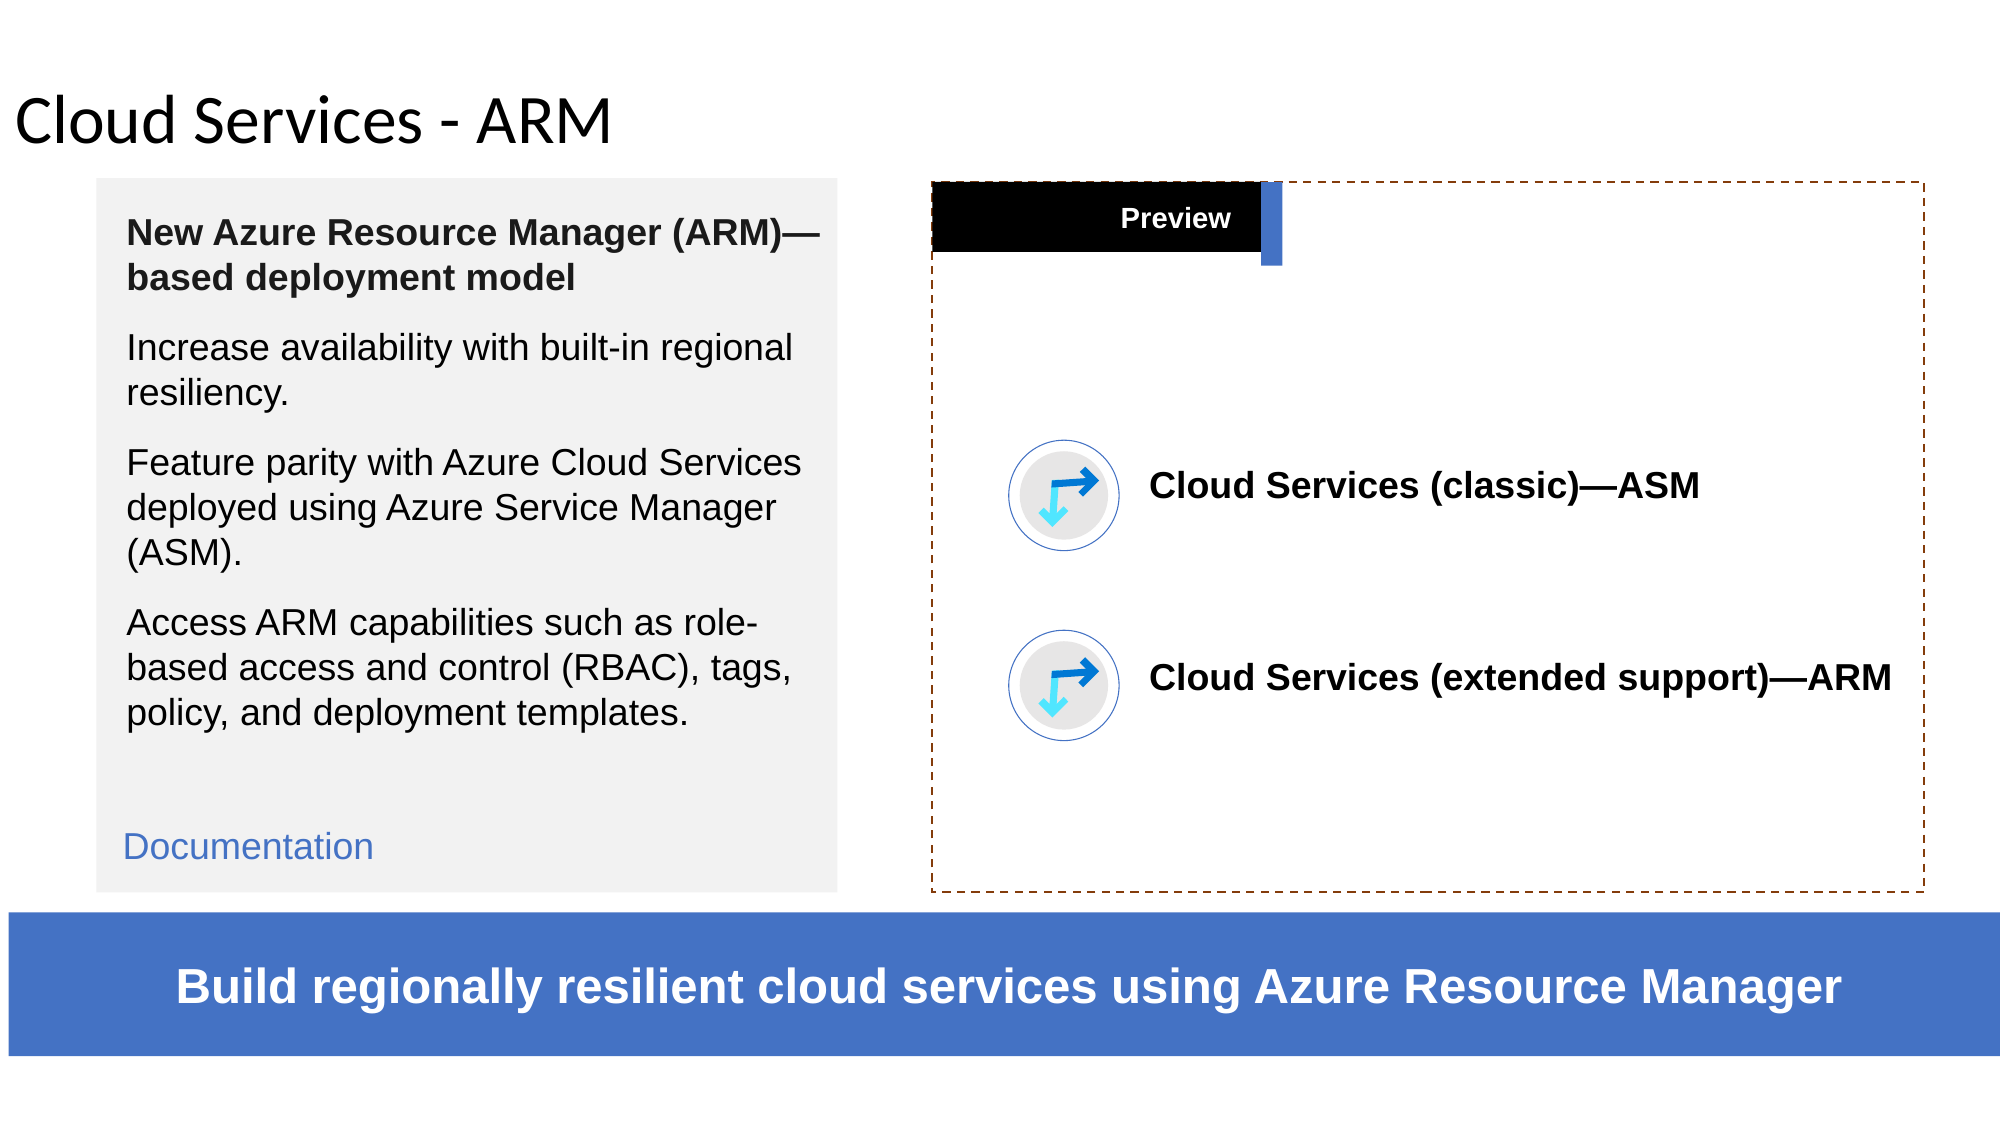

Cloud Services - ARM
New Azure Resource Manager (ARM)—based deployment model
Increase availability with built-in regional resiliency.
Feature parity with Azure Cloud Services deployed using Azure Service Manager (ASM).
Access ARM capabilities such as role-based access and control (RBAC), tags, policy, and deployment templates.

Preview

Cloud Services (classic)—ASM

Cloud Services (extended support)—ARM
Documentation
Build regionally resilient cloud services using Azure Resource Manager